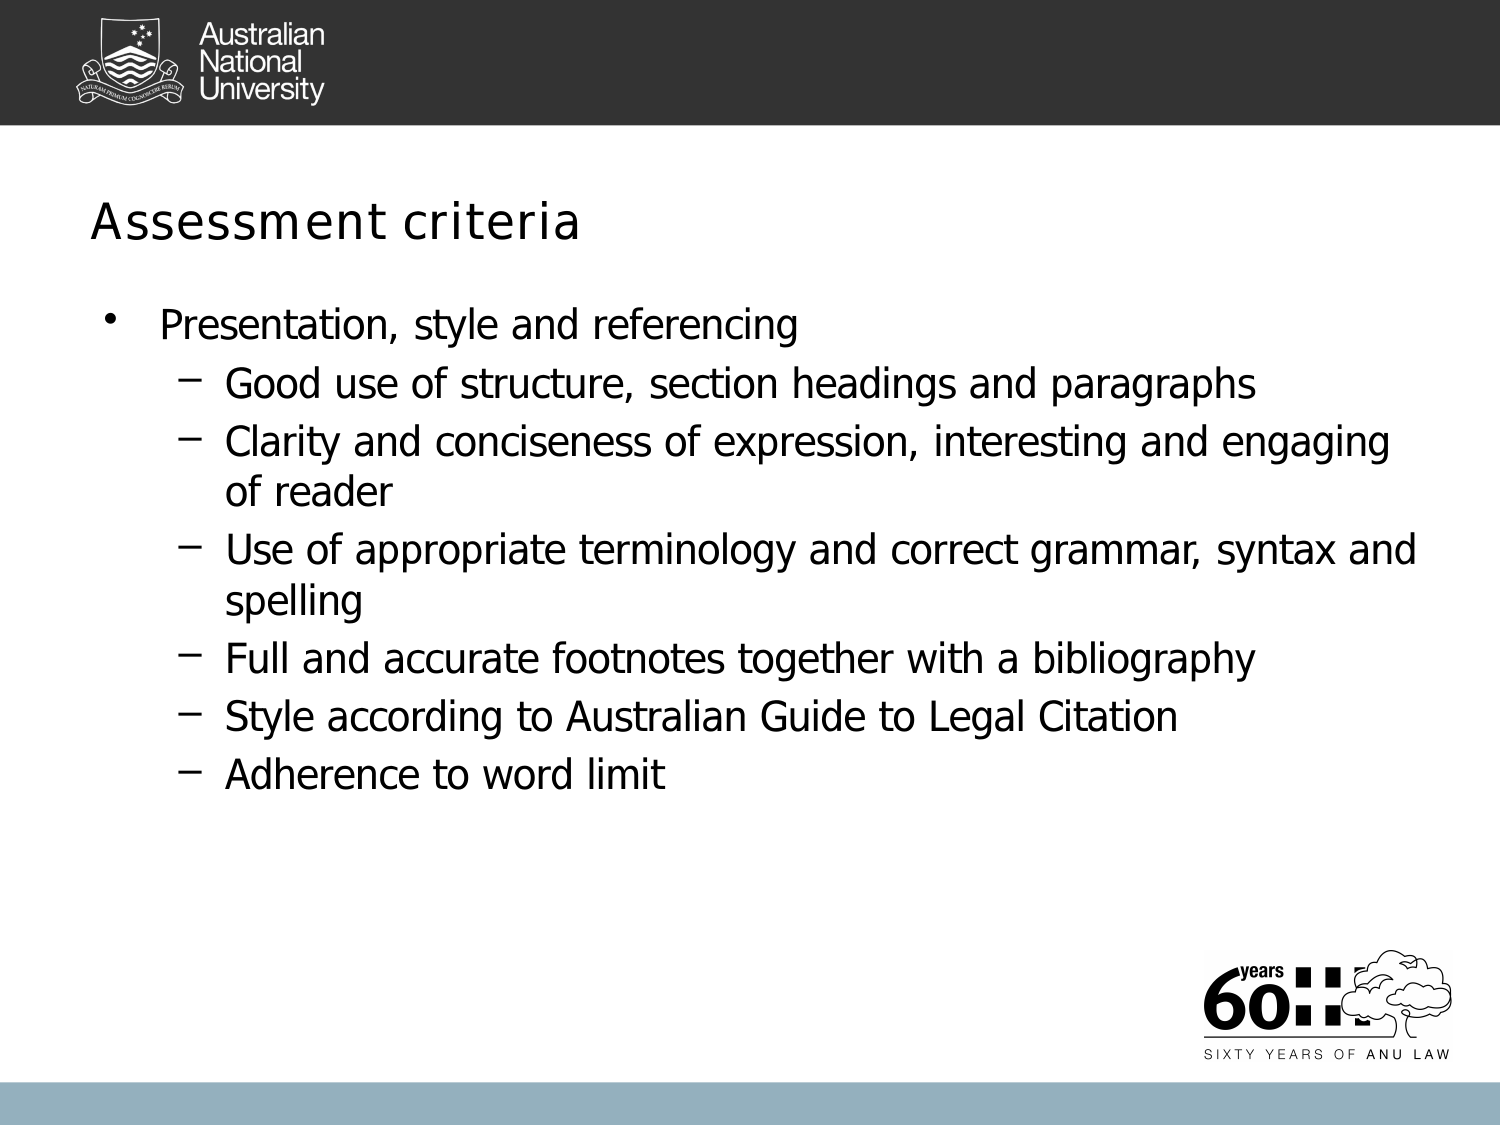

# Assessment criteria
Presentation, style and referencing
Good use of structure, section headings and paragraphs
Clarity and conciseness of expression, interesting and engaging of reader
Use of appropriate terminology and correct grammar, syntax and spelling
Full and accurate footnotes together with a bibliography
Style according to Australian Guide to Legal Citation
Adherence to word limit